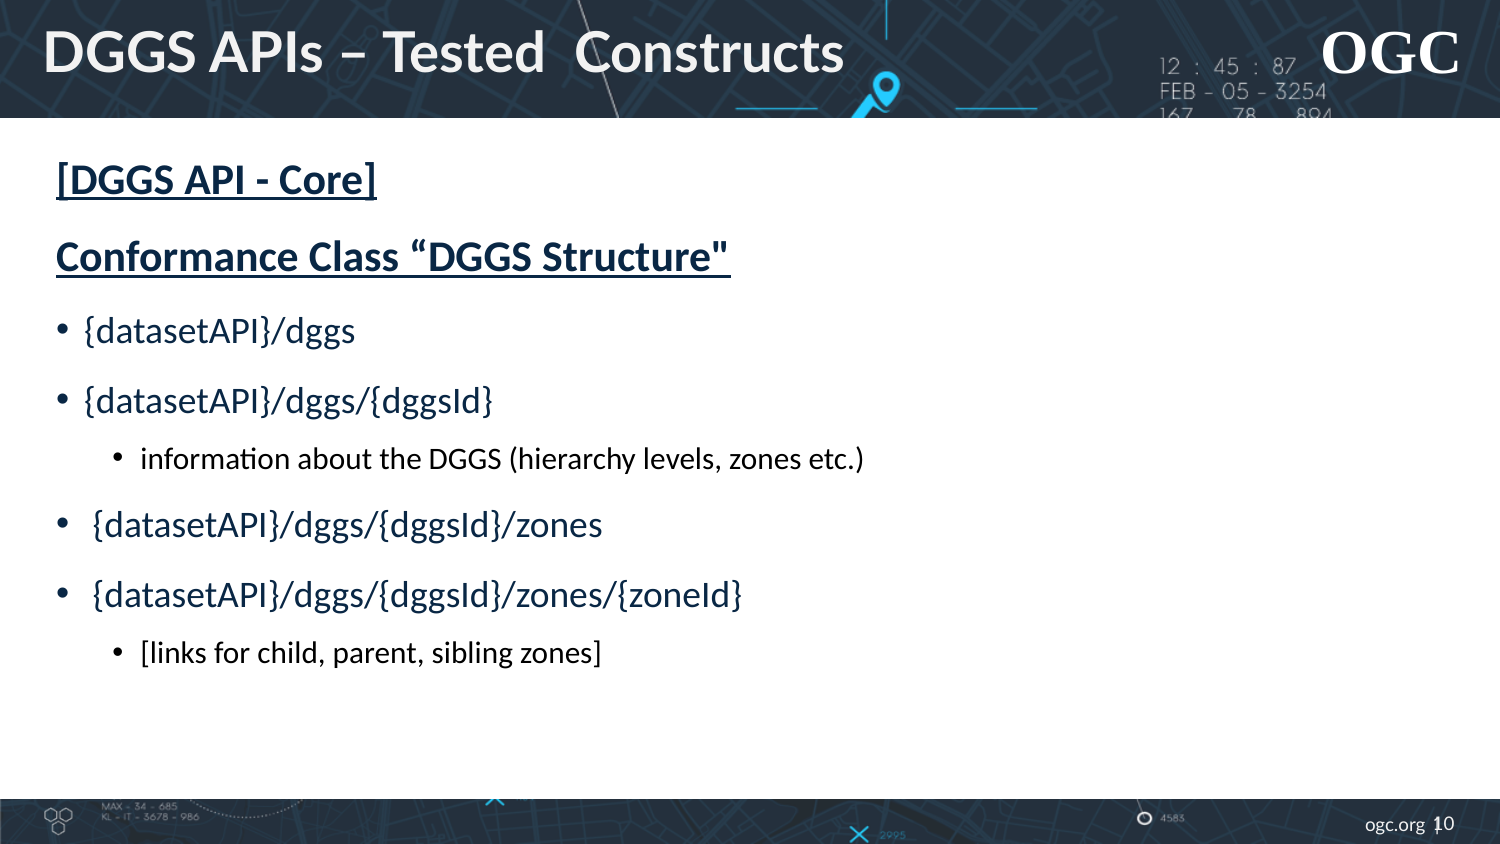

# DGGS APIs – Tested  Constructs
[DGGS API - Core]
Conformance Class “DGGS Structure"
{datasetAPI}/dggs
{datasetAPI}/dggs/{dggsId}
information about the DGGS (hierarchy levels, zones etc.)
 {datasetAPI}/dggs/{dggsId}/zones
 {datasetAPI}/dggs/{dggsId}/zones/{zoneId}
[links for child, parent, sibling zones]
10